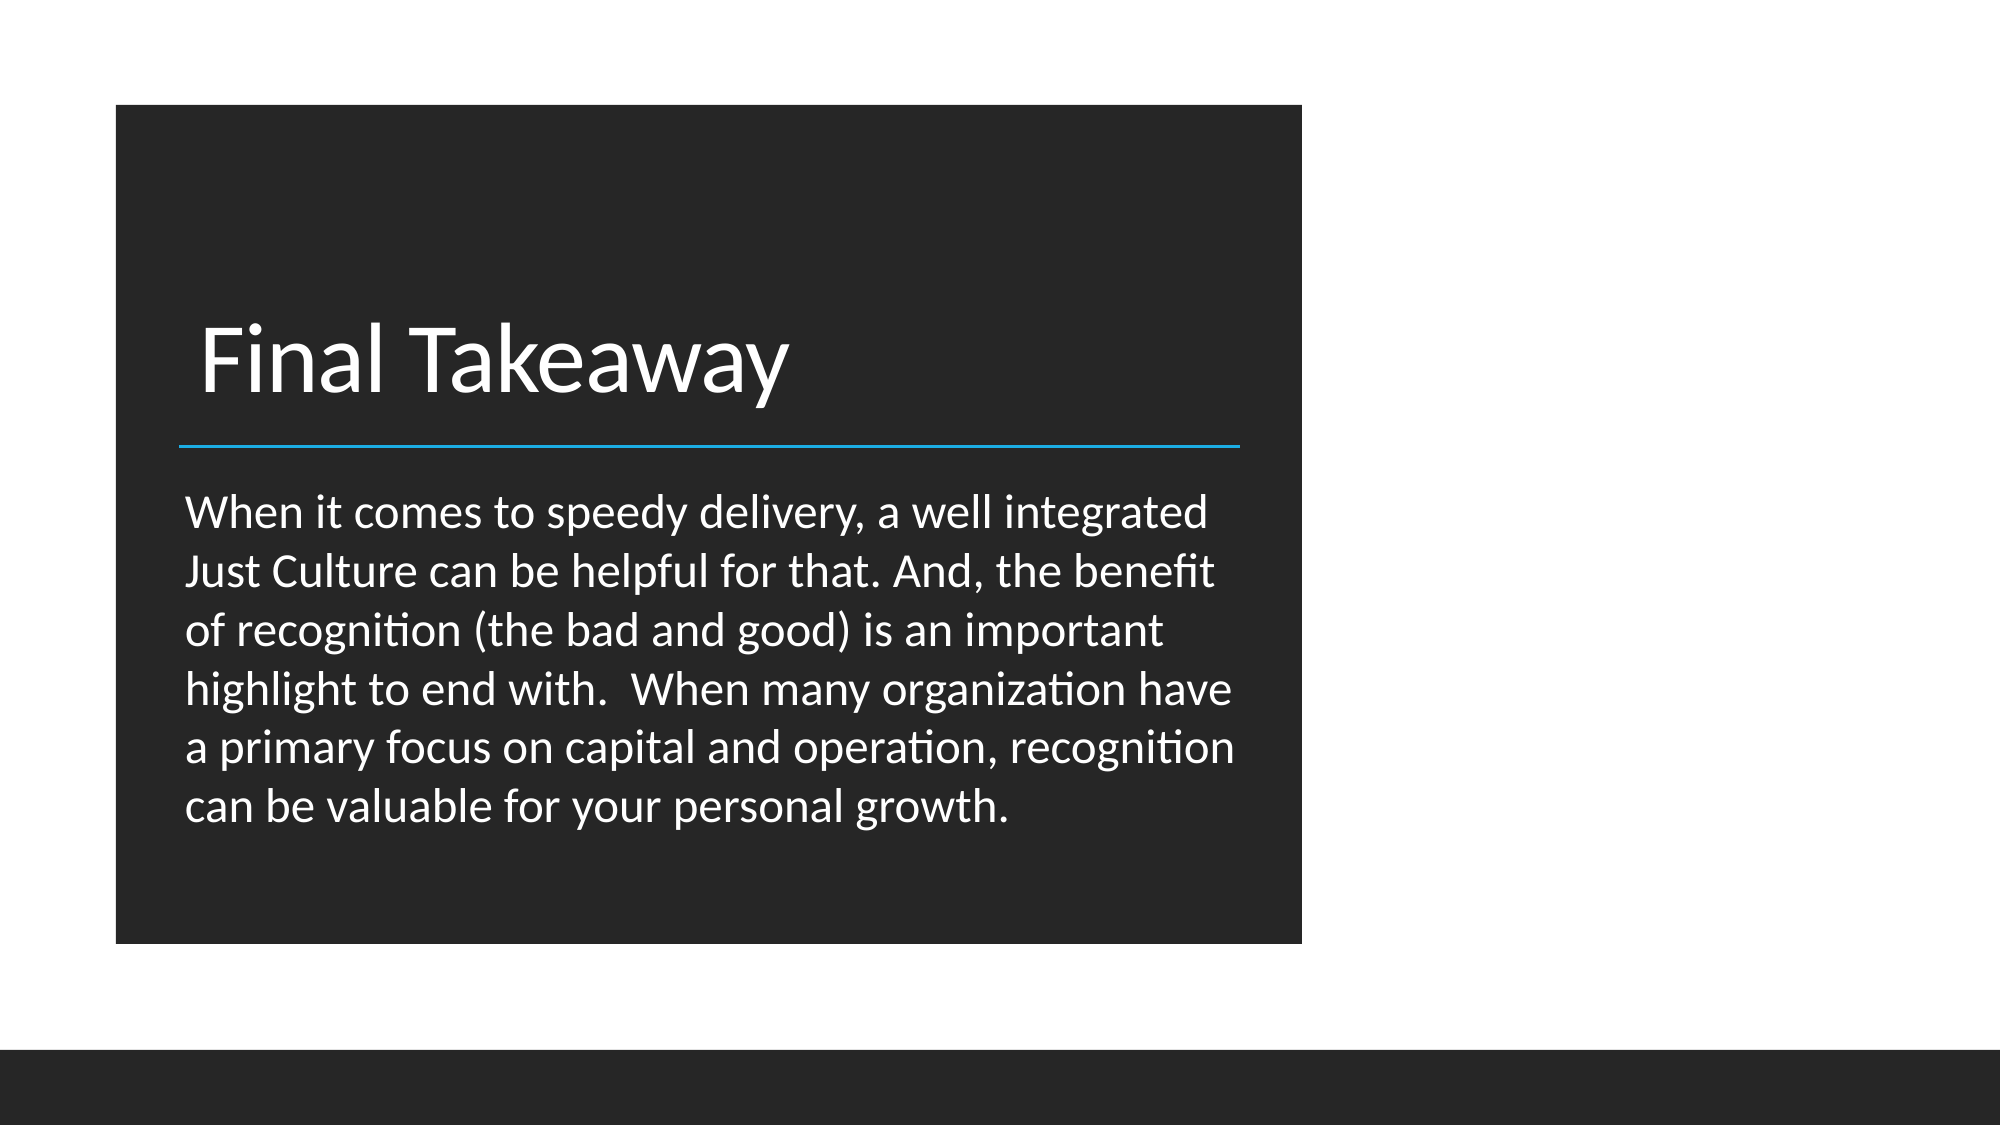

# Final Takeaway
When it comes to speedy delivery, a well integrated Just Culture can be helpful for that. And, the benefit of recognition (the bad and good) is an important highlight to end with.  When many organization have a primary focus on capital and operation, recognition can be valuable for your personal growth.